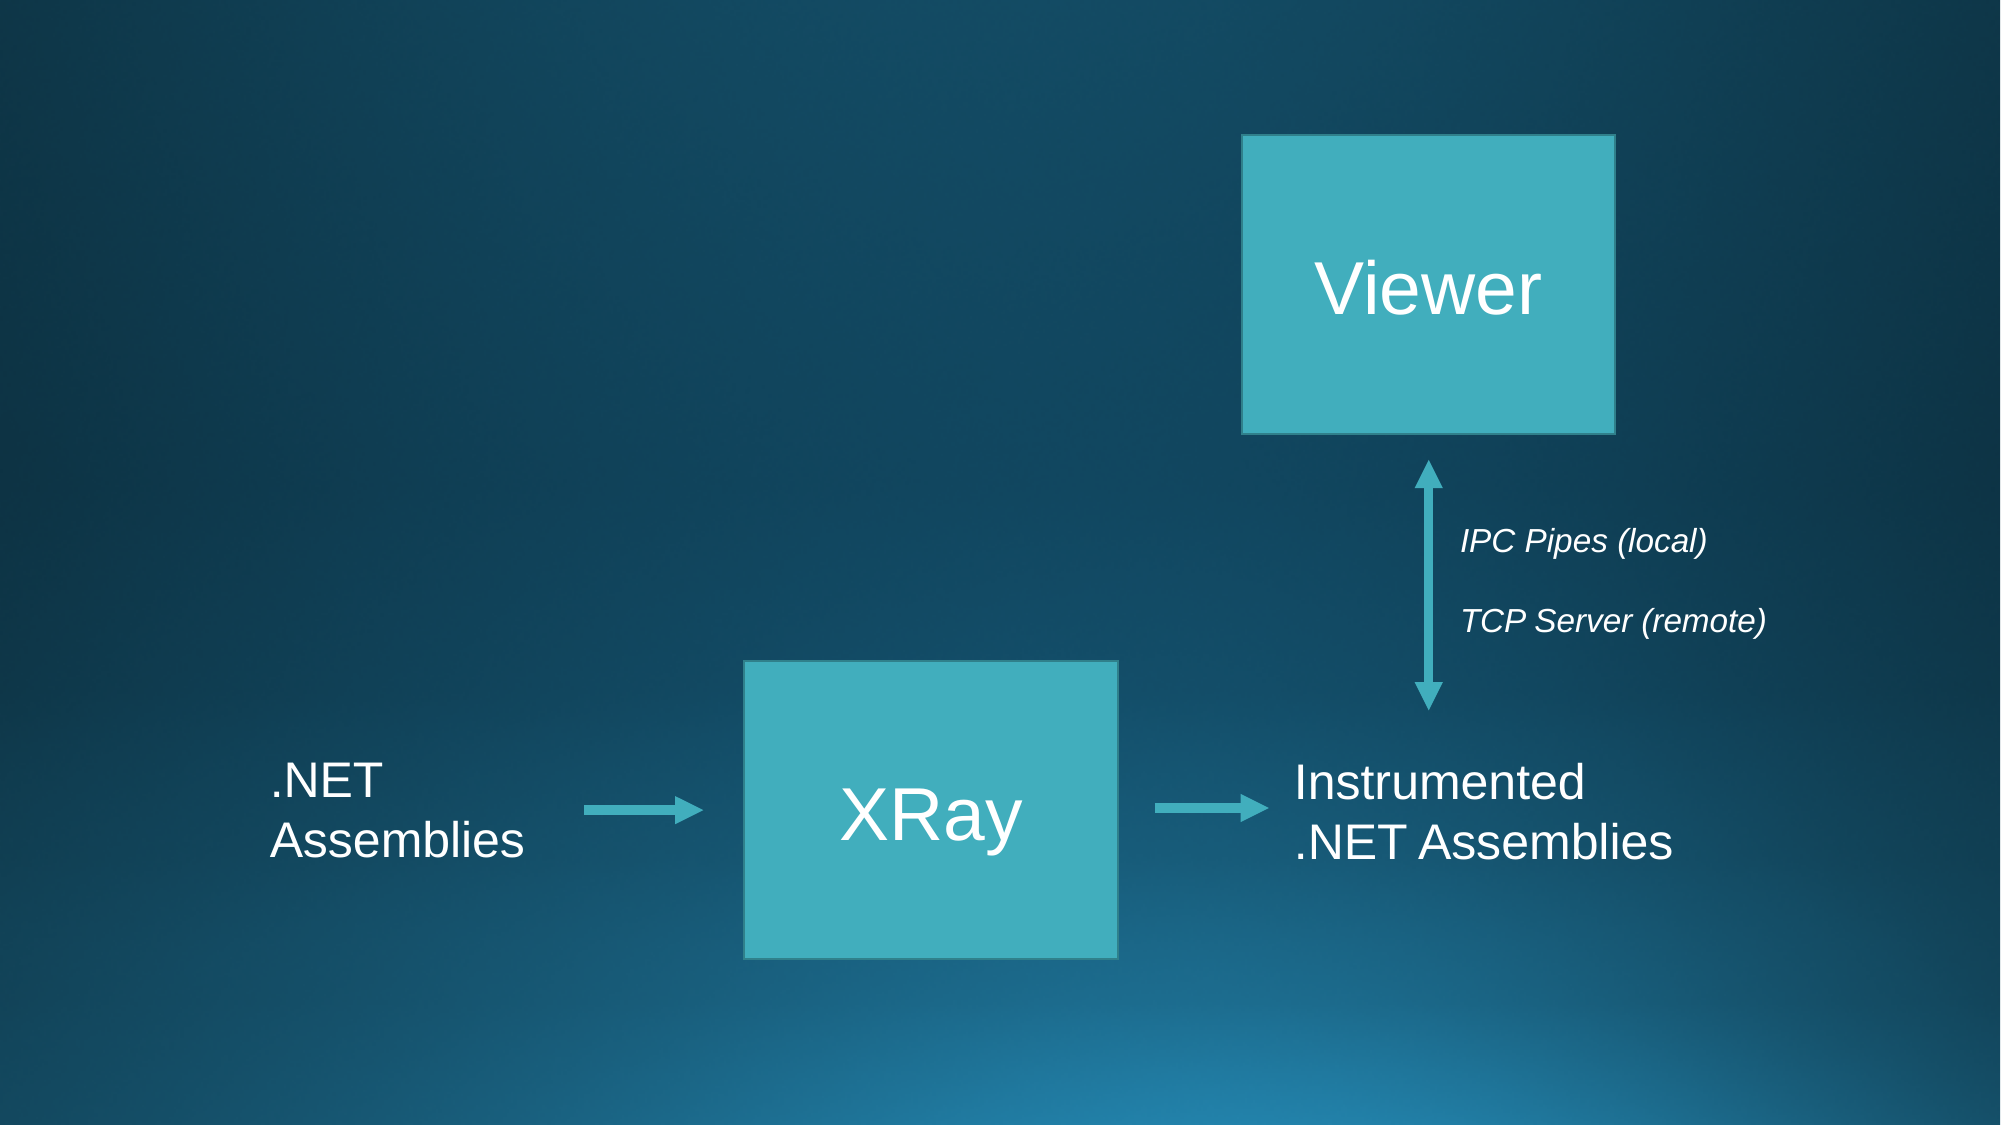

Viewer
IPC Pipes (local)

TCP Server (remote)
XRay
.NET Assemblies
Instrumented
.NET Assemblies